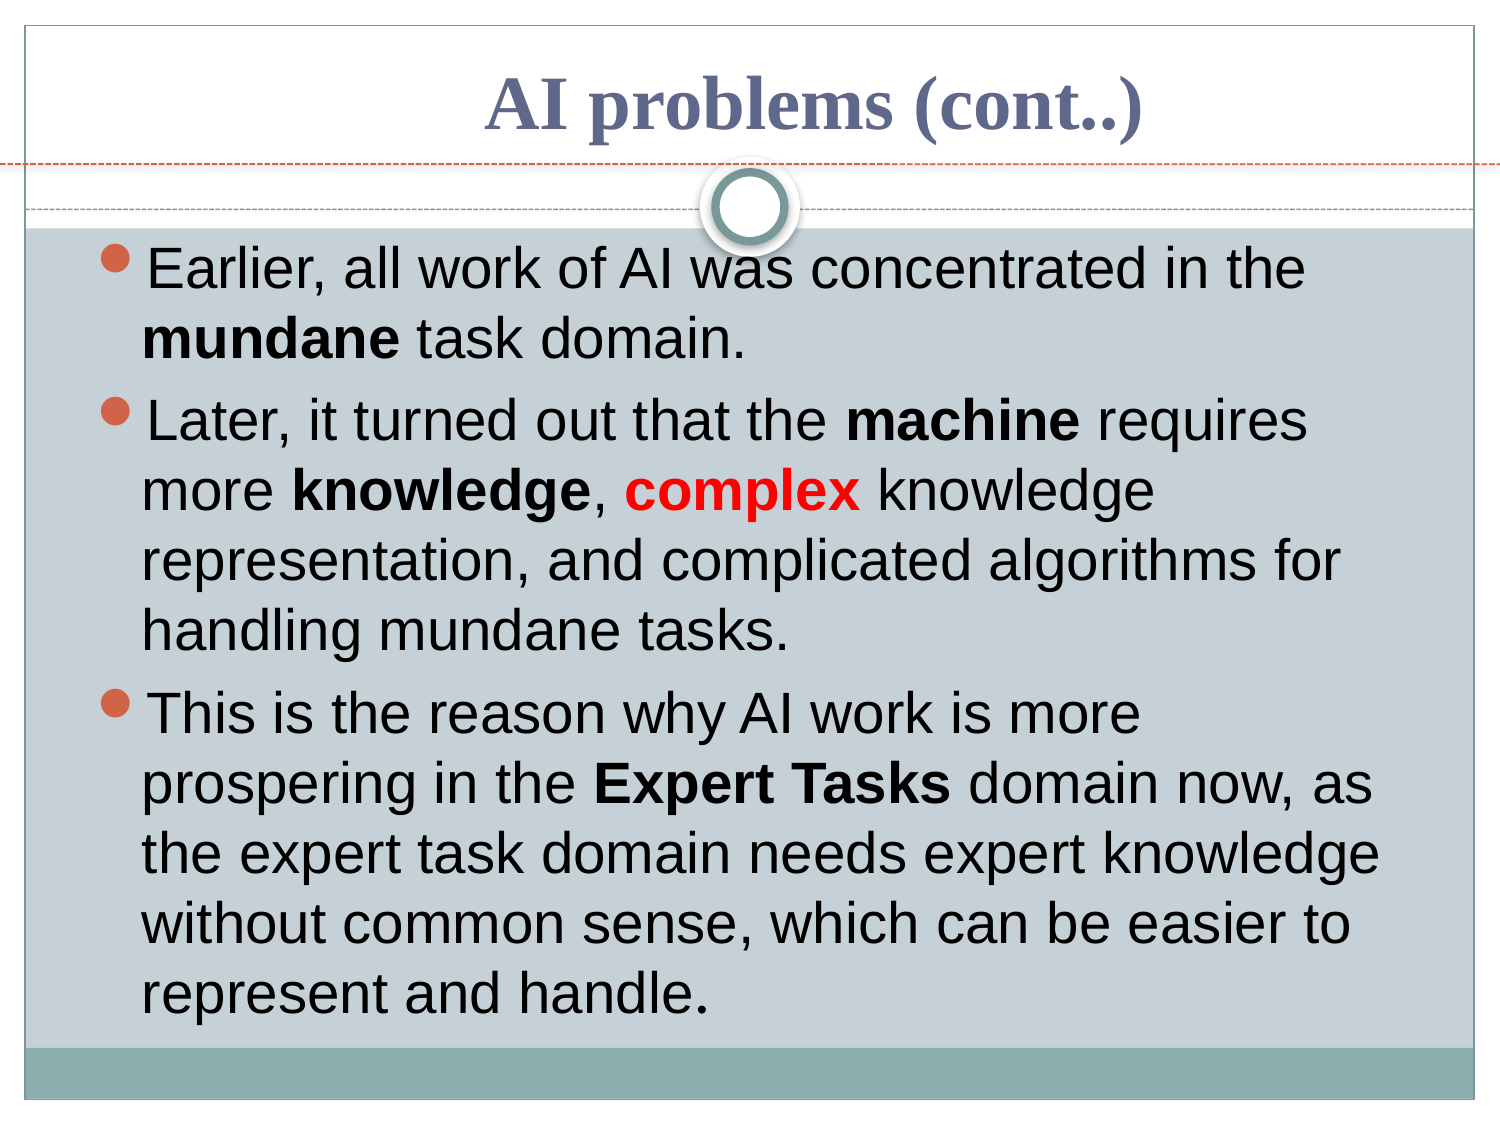

# AI problems (cont..)
Earlier, all work of AI was concentrated in the mundane task domain.
Later, it turned out that the machine requires more knowledge, complex knowledge representation, and complicated algorithms for handling mundane tasks.
This is the reason why AI work is more prospering in the Expert Tasks domain now, as the expert task domain needs expert knowledge without common sense, which can be easier to represent and handle.